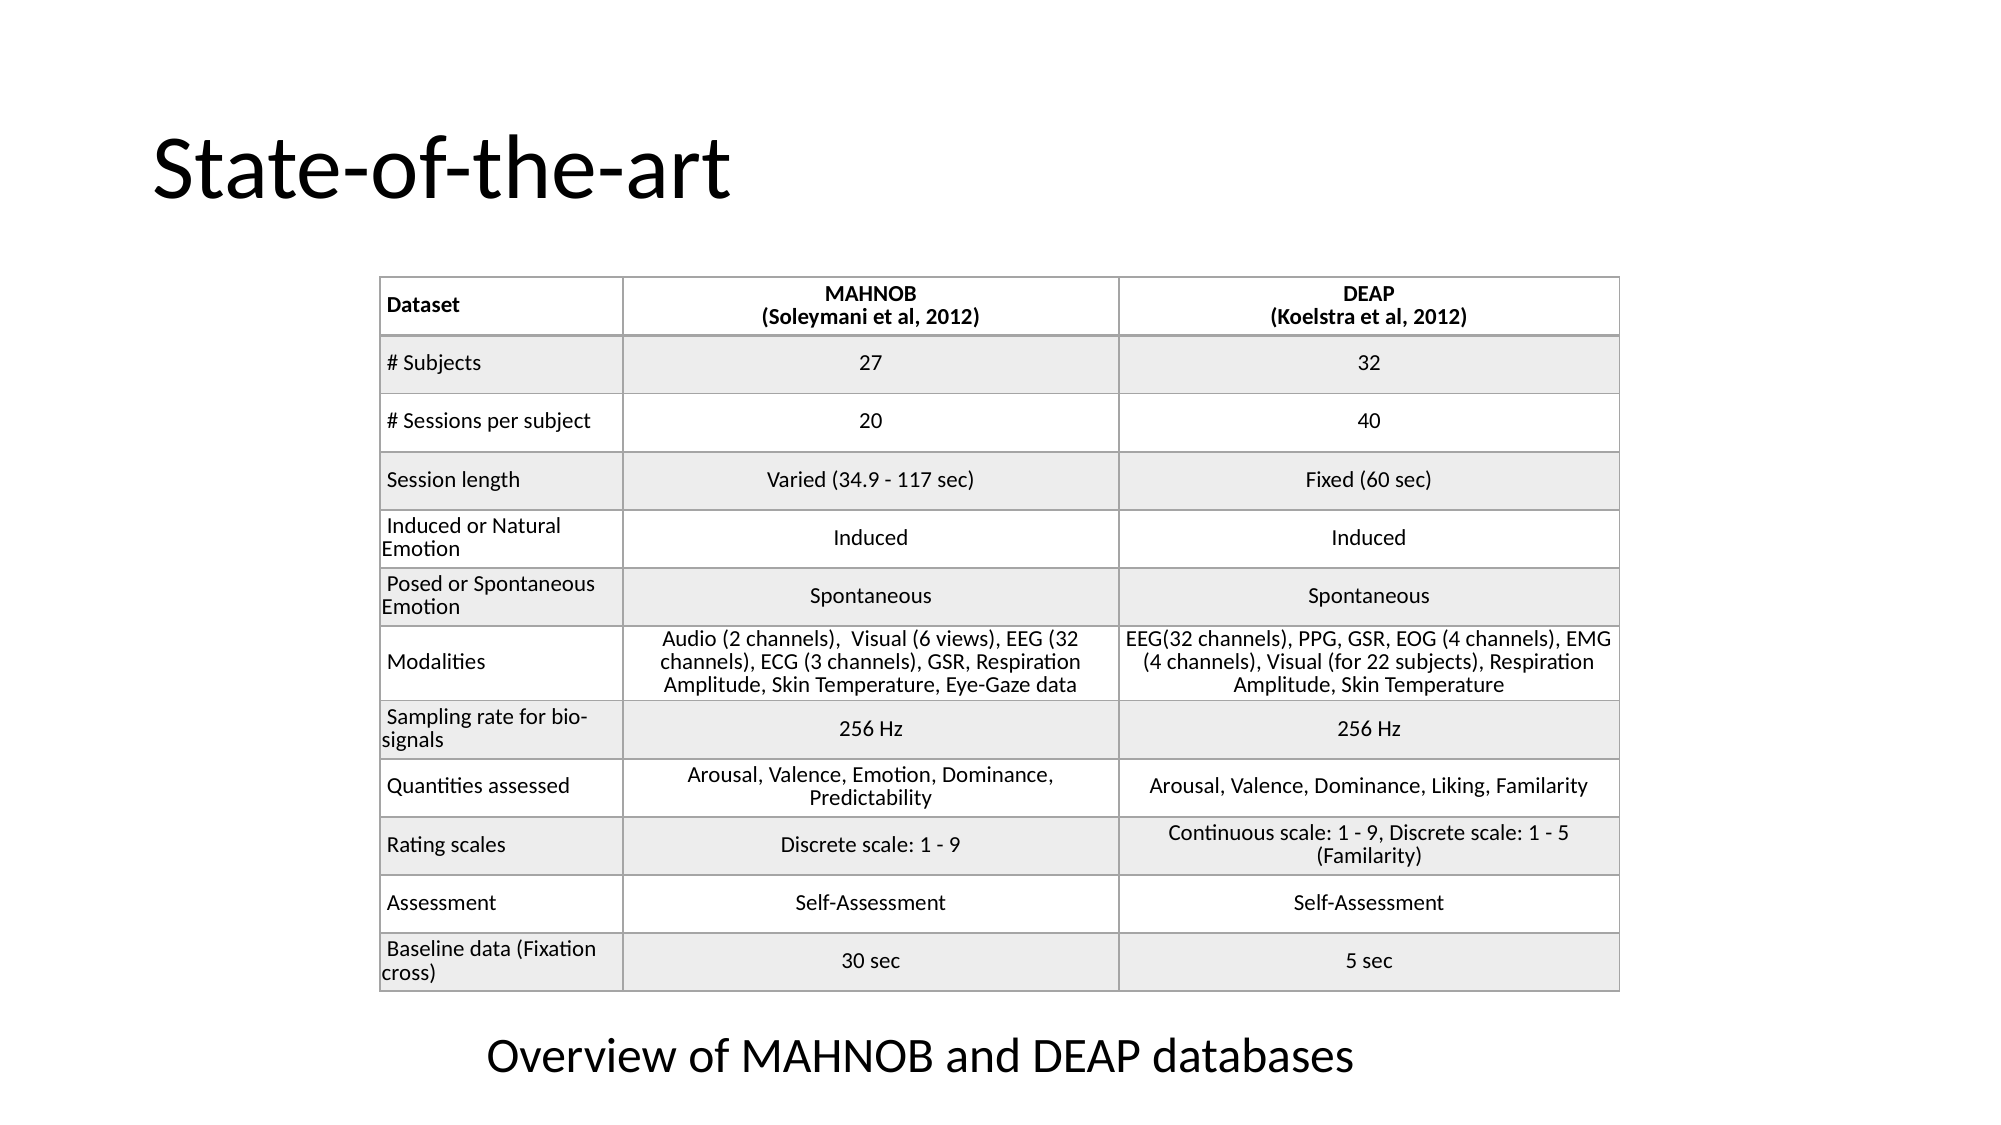

# State-of-the-art
| Dataset | MAHNOB (Soleymani et al, 2012) | DEAP (Koelstra et al, 2012) |
| --- | --- | --- |
| # Subjects | 27 | 32 |
| # Sessions per subject | 20 | 40 |
| Session length | Varied (34.9 - 117 sec) | Fixed (60 sec) |
| Induced or Natural Emotion | Induced | Induced |
| Posed or Spontaneous Emotion | Spontaneous | Spontaneous |
| Modalities | Audio (2 channels), Visual (6 views), EEG (32 channels), ECG (3 channels), GSR, Respiration Amplitude, Skin Temperature, Eye-Gaze data | EEG(32 channels), PPG, GSR, EOG (4 channels), EMG (4 channels), Visual (for 22 subjects), Respiration Amplitude, Skin Temperature |
| Sampling rate for bio-signals | 256 Hz | 256 Hz |
| Quantities assessed | Arousal, Valence, Emotion, Dominance, Predictability | Arousal, Valence, Dominance, Liking, Familarity |
| Rating scales | Discrete scale: 1 - 9 | Continuous scale: 1 - 9, Discrete scale: 1 - 5 (Familarity) |
| Assessment | Self-Assessment | Self-Assessment |
| Baseline data (Fixation cross) | 30 sec | 5 sec |

Overview of MAHNOB and DEAP databases